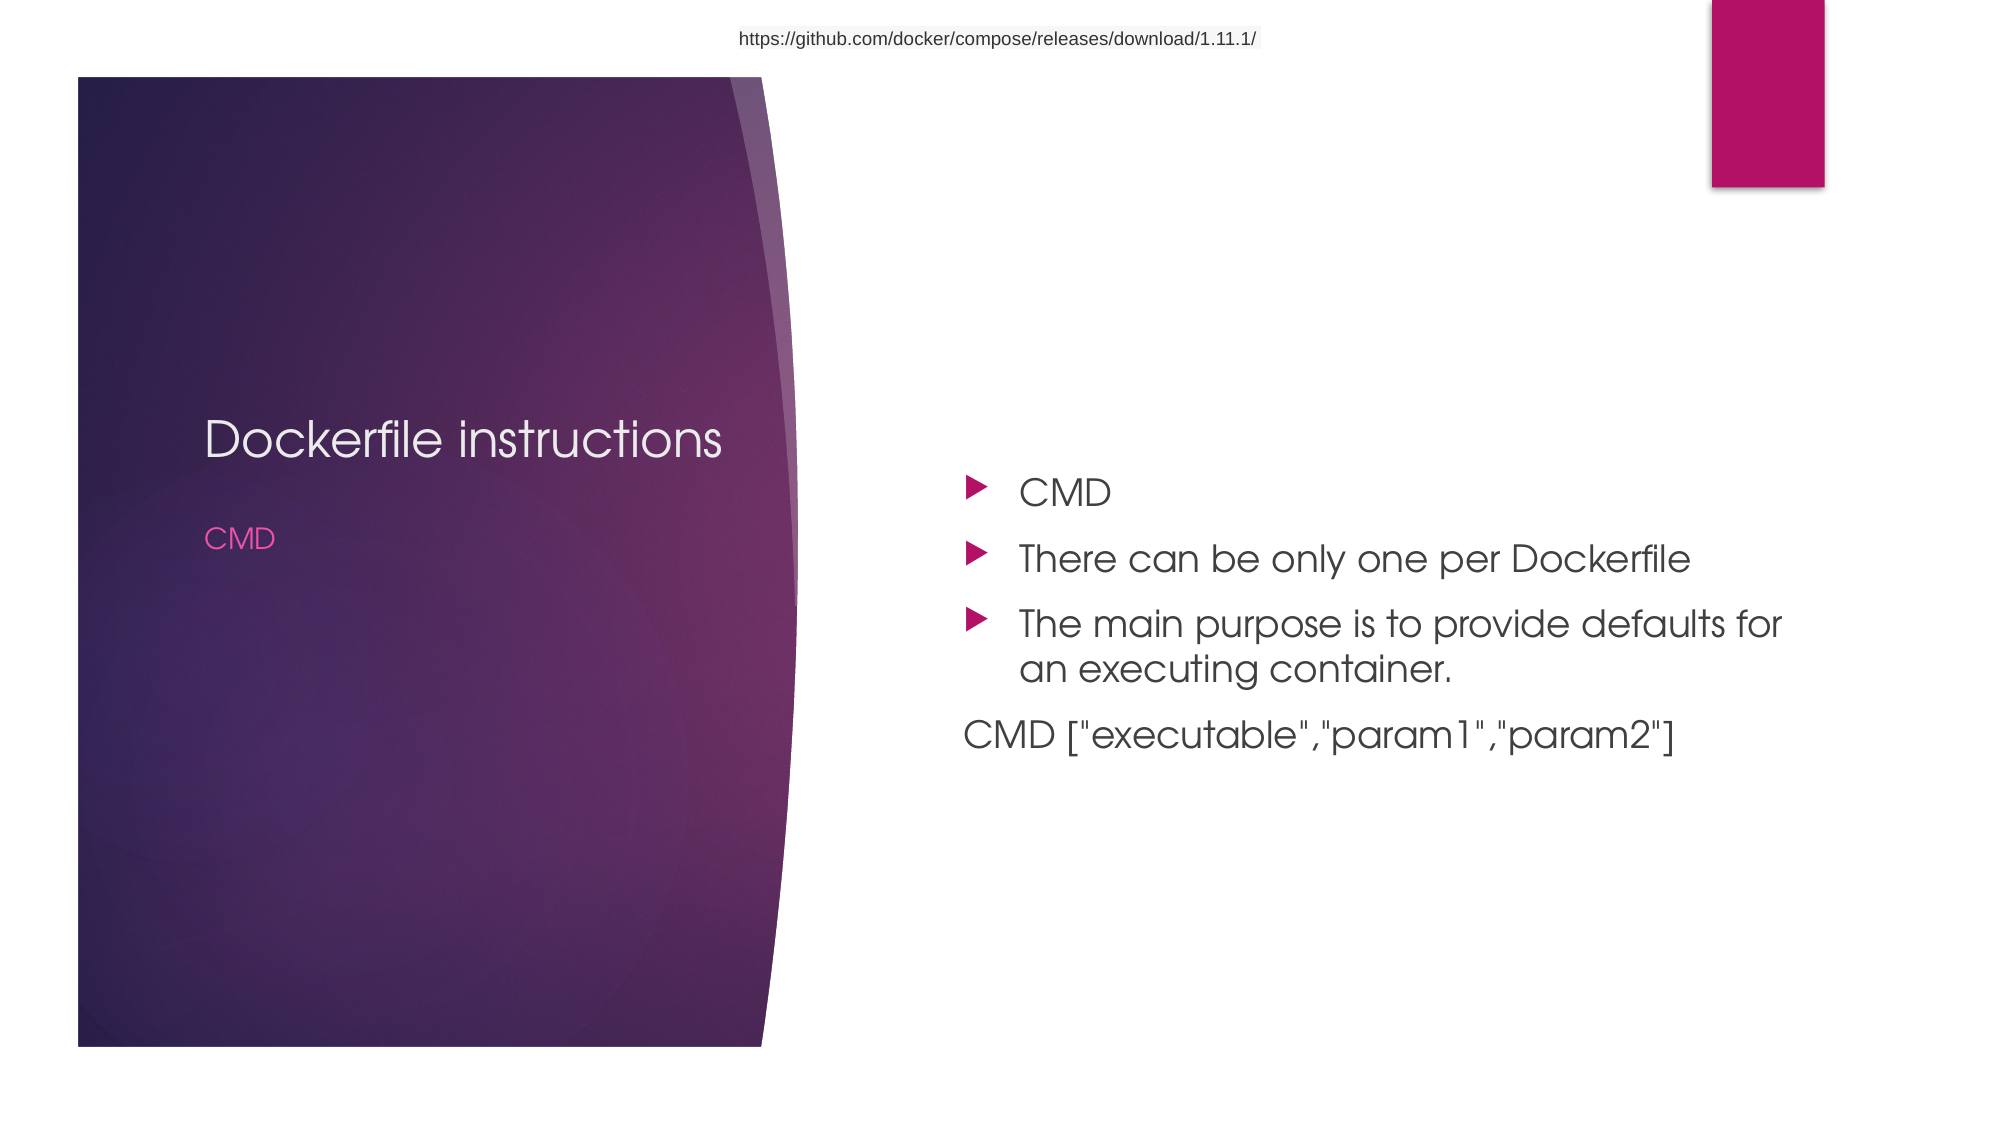

https://github.com/docker/compose/releases/download/1.11.1/
# Dockerfile instructions
CMD
There can be only one per Dockerfile
The main purpose is to provide defaults for an executing container.
CMD ["executable","param1","param2"]
CMD